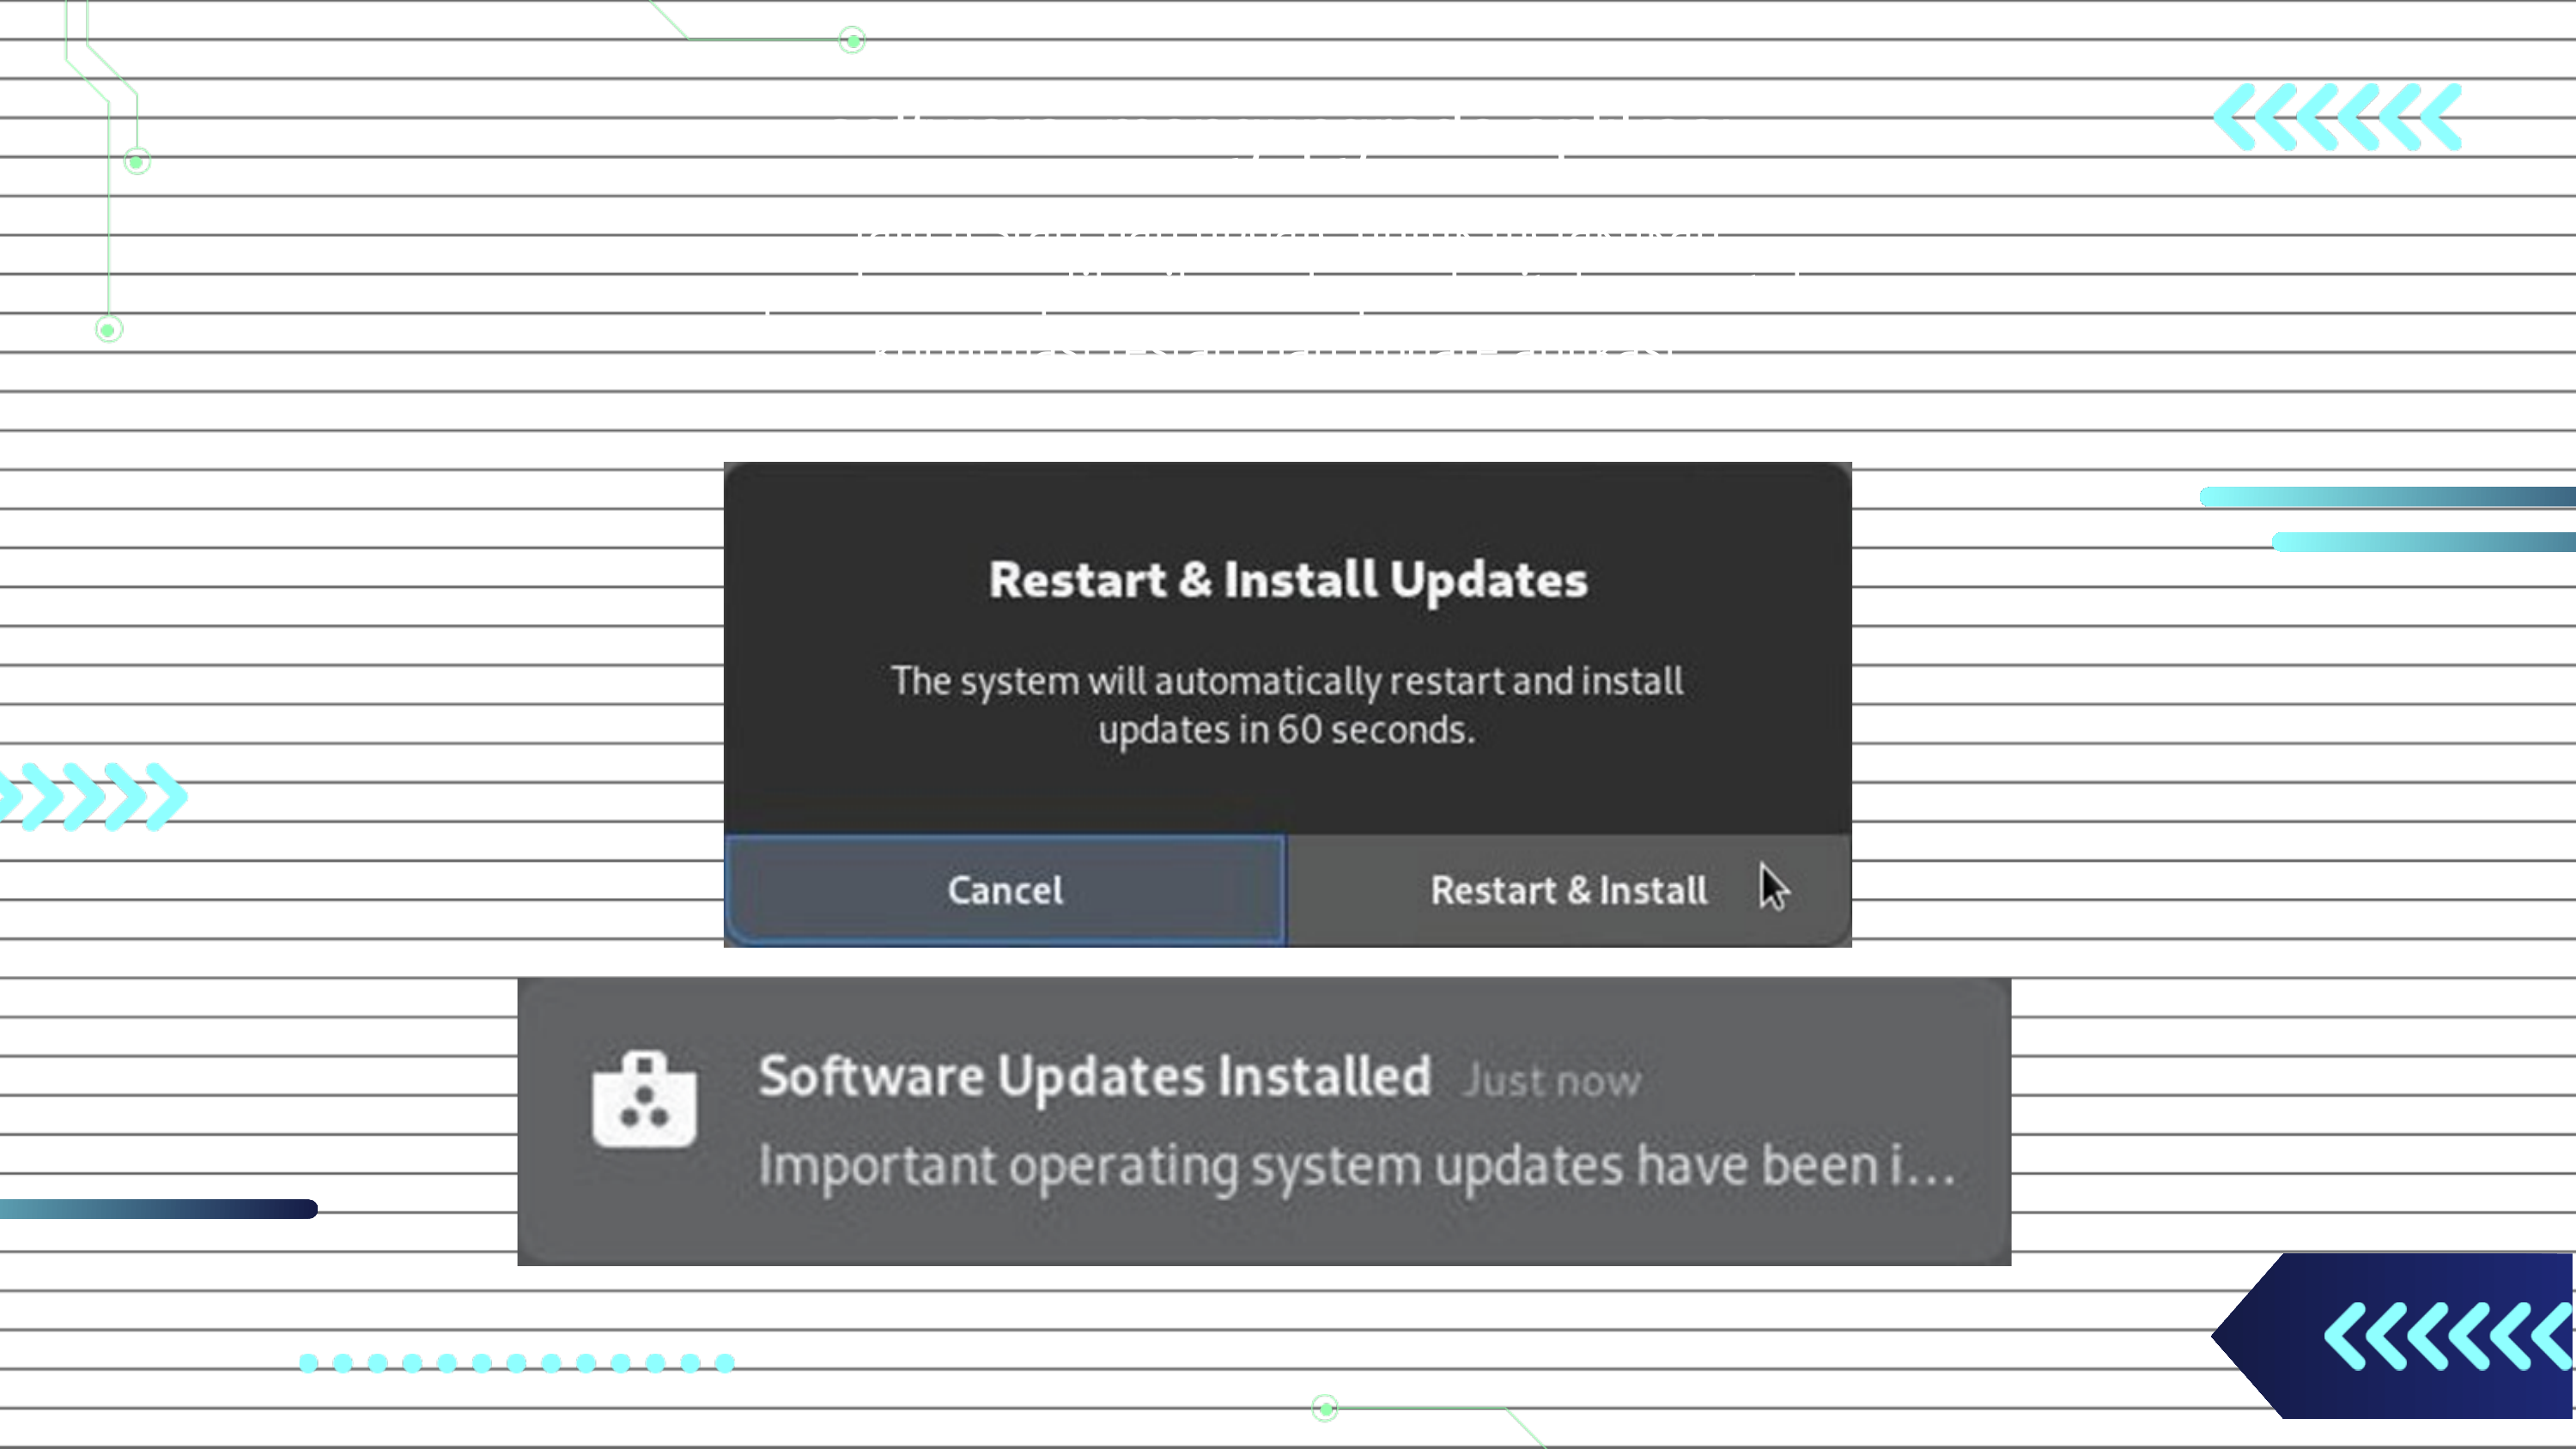

software. mengupgrade aplikasi

lalu restart dan update untuk melakukan pembaruan.aplikasikan ada pemberitahuan untuk konfirmasi restart dan update aplikasi